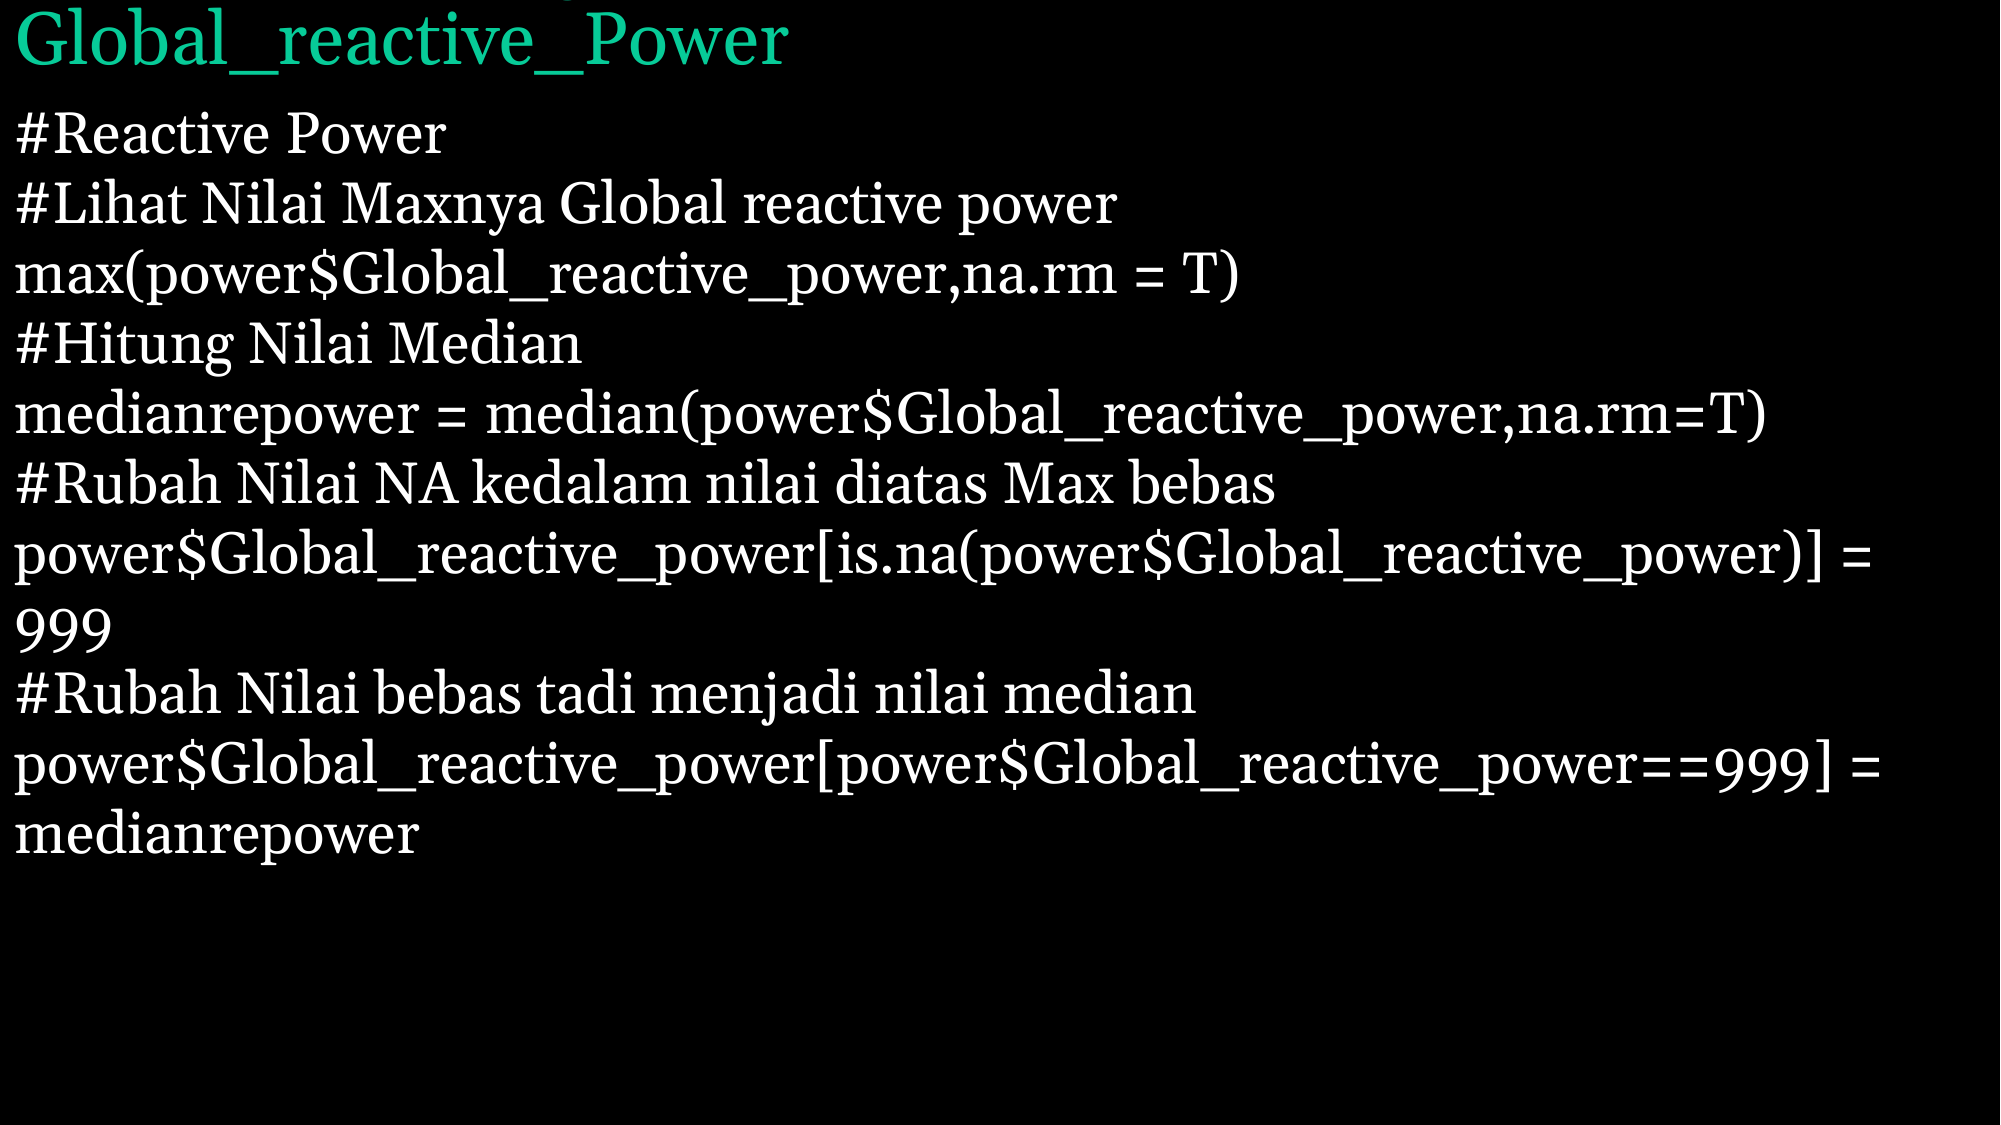

# Imputasi Missing Values Global_reactive_Power
#Reactive Power
#Lihat Nilai Maxnya Global reactive power
max(power$Global_reactive_power,na.rm = T)
#Hitung Nilai Median
medianrepower = median(power$Global_reactive_power,na.rm=T)
#Rubah Nilai NA kedalam nilai diatas Max bebas
power$Global_reactive_power[is.na(power$Global_reactive_power)] = 999
#Rubah Nilai bebas tadi menjadi nilai median
power$Global_reactive_power[power$Global_reactive_power==999] = medianrepower